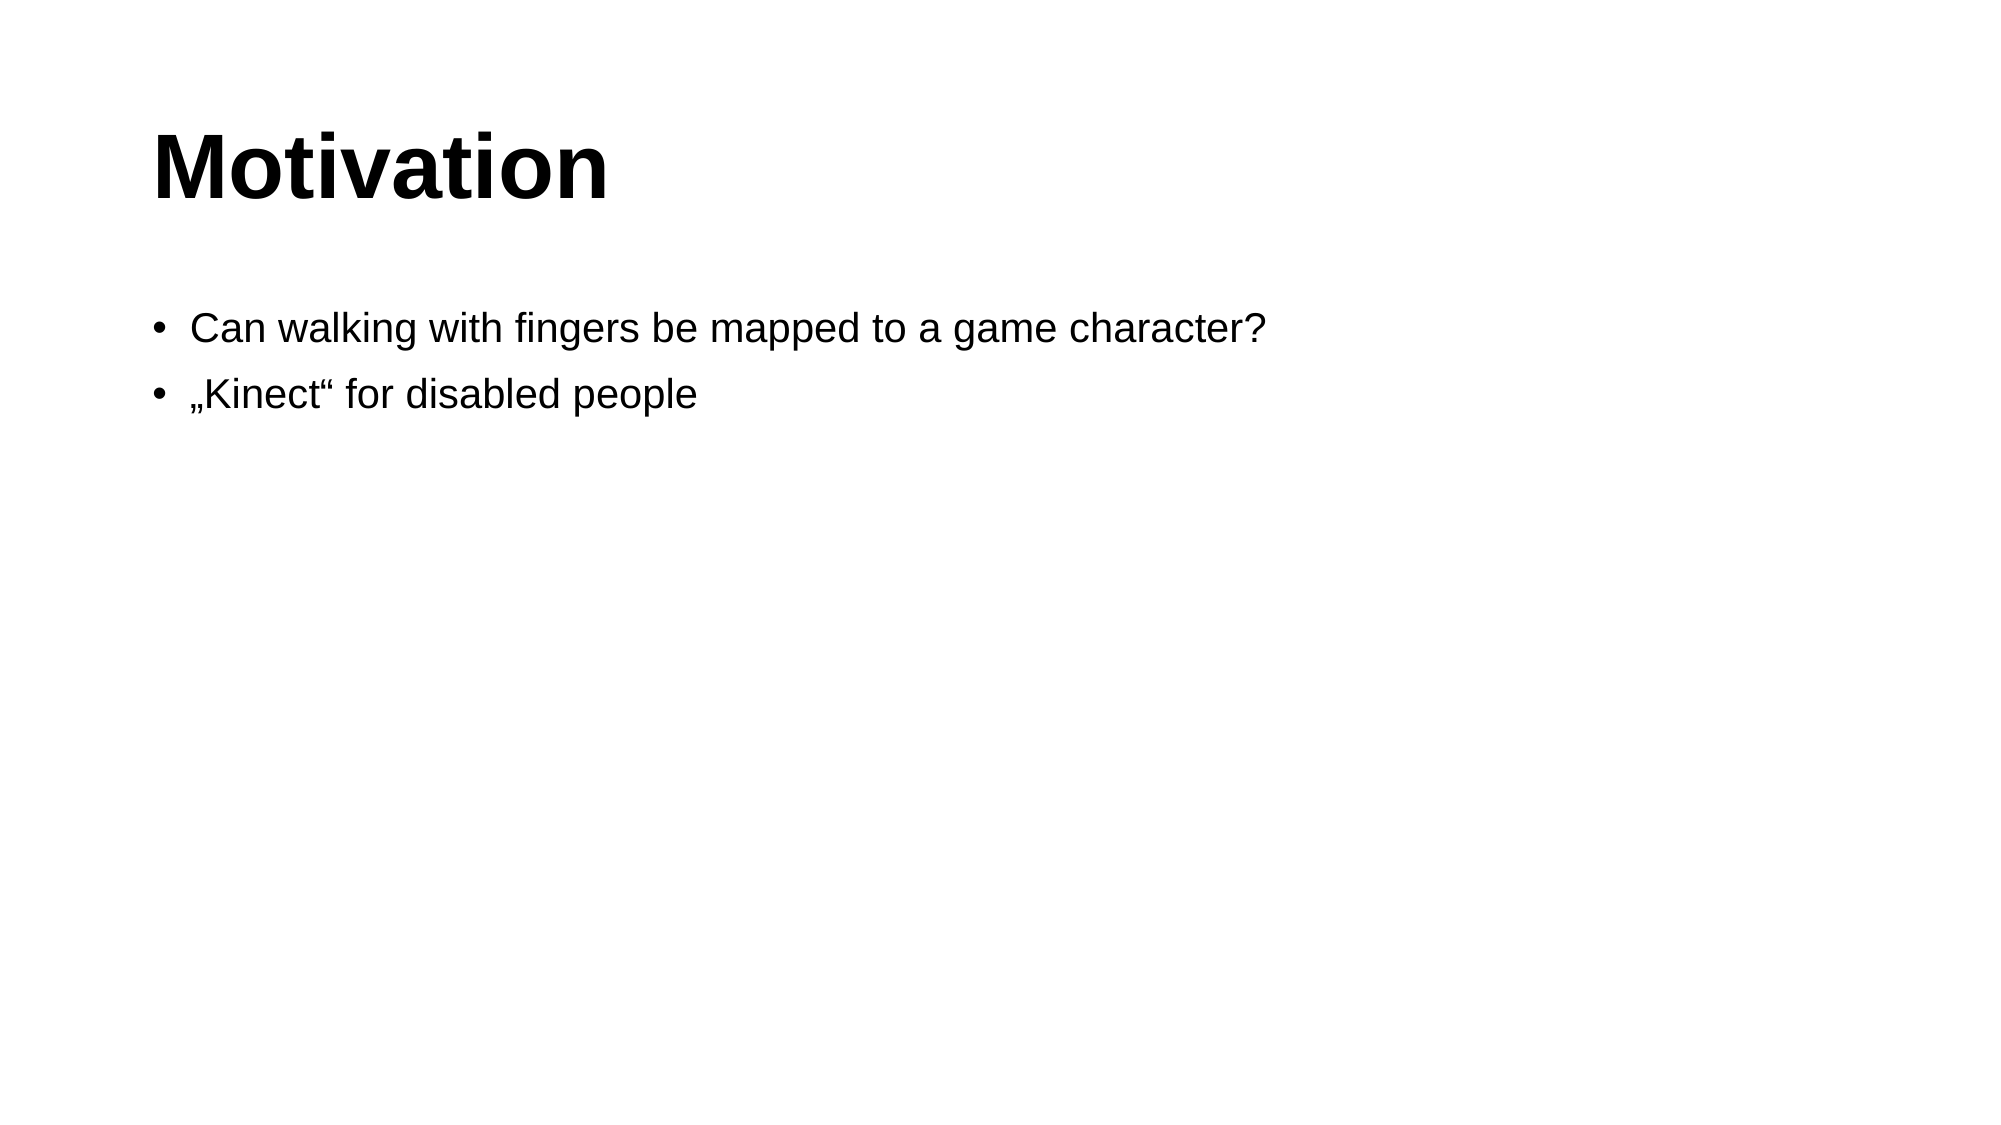

# Motivation
Can walking with fingers be mapped to a game character?
„Kinect“ for disabled people